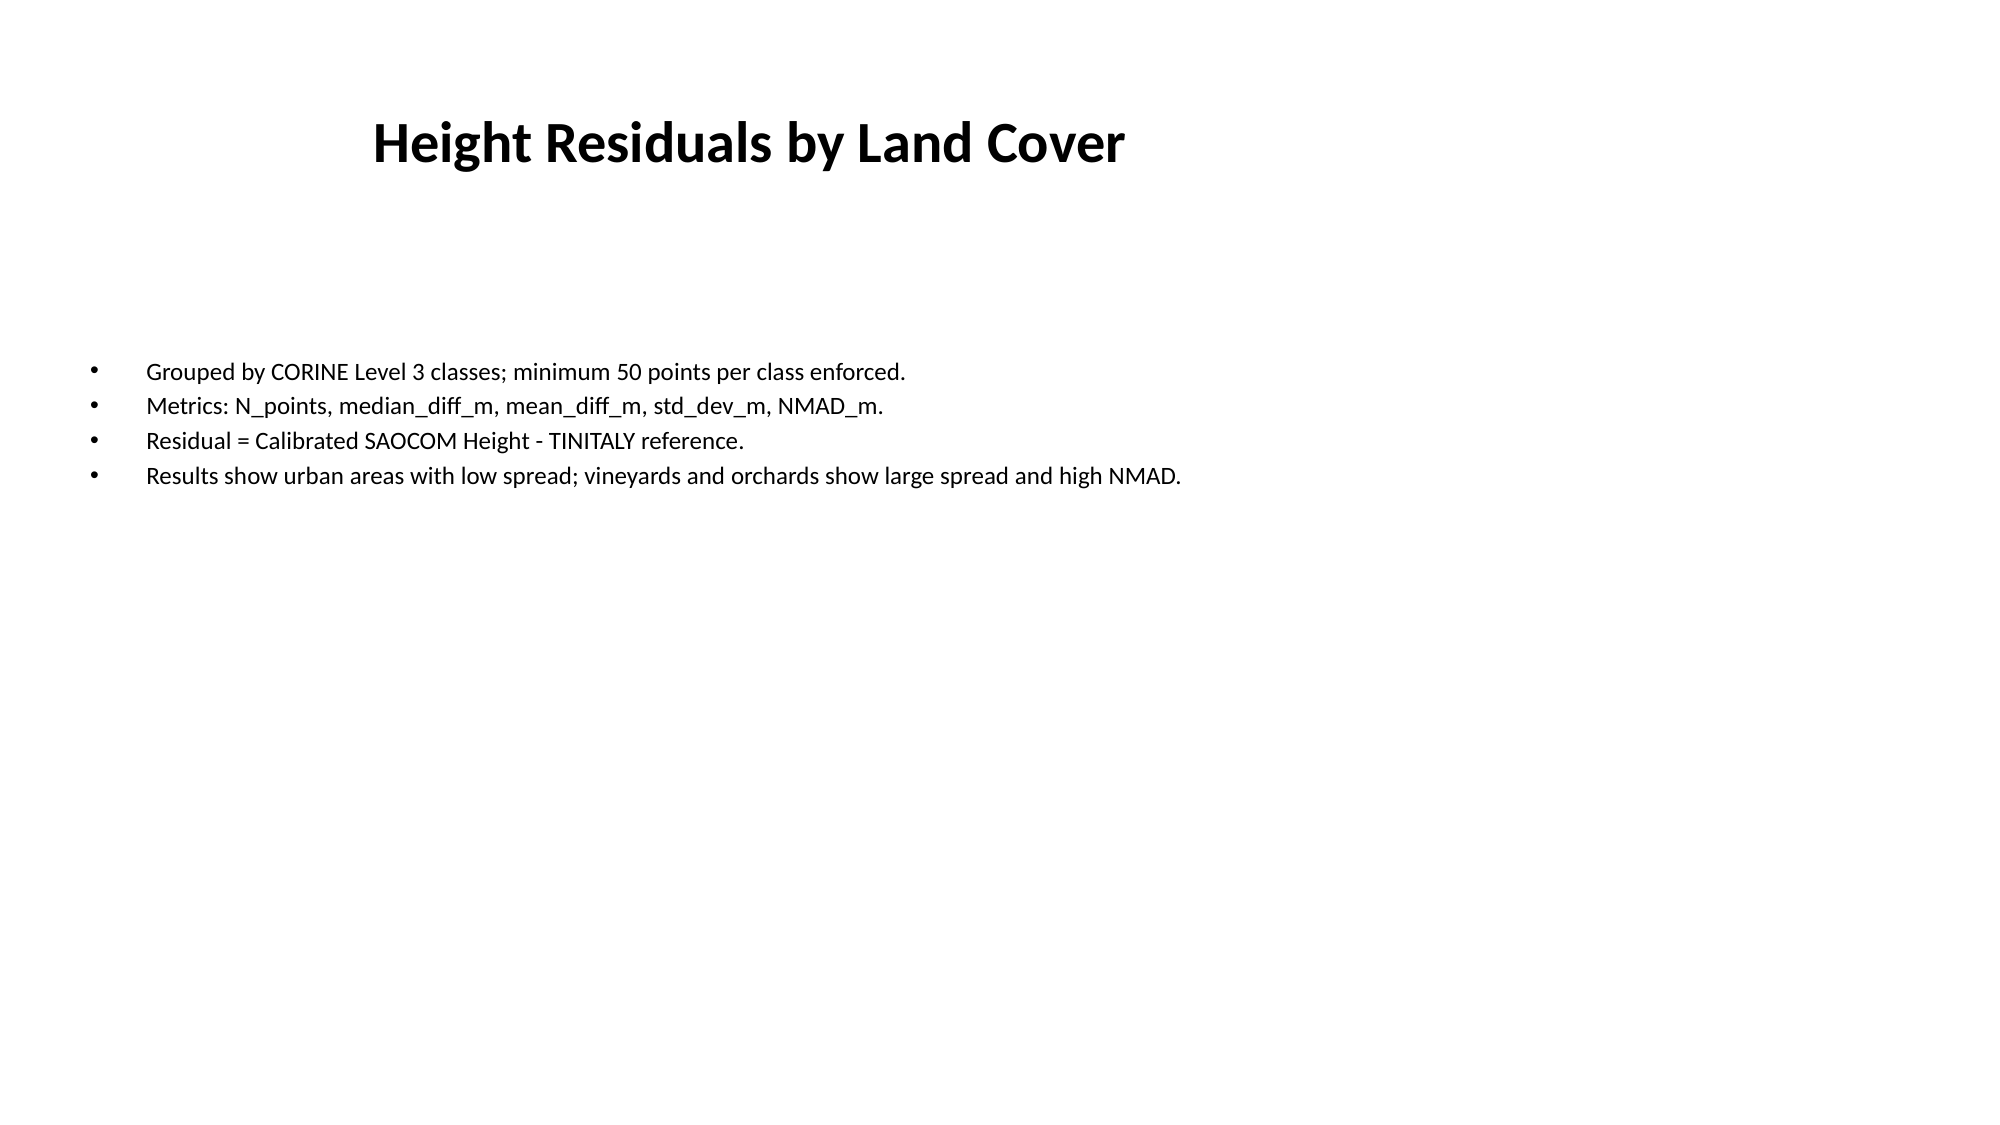

# Height Residuals by Land Cover

Grouped by CORINE Level 3 classes; minimum 50 points per class enforced.
Metrics: N_points, median_diff_m, mean_diff_m, std_dev_m, NMAD_m.
Residual = Calibrated SAOCOM Height - TINITALY reference.
Results show urban areas with low spread; vineyards and orchards show large spread and high NMAD.